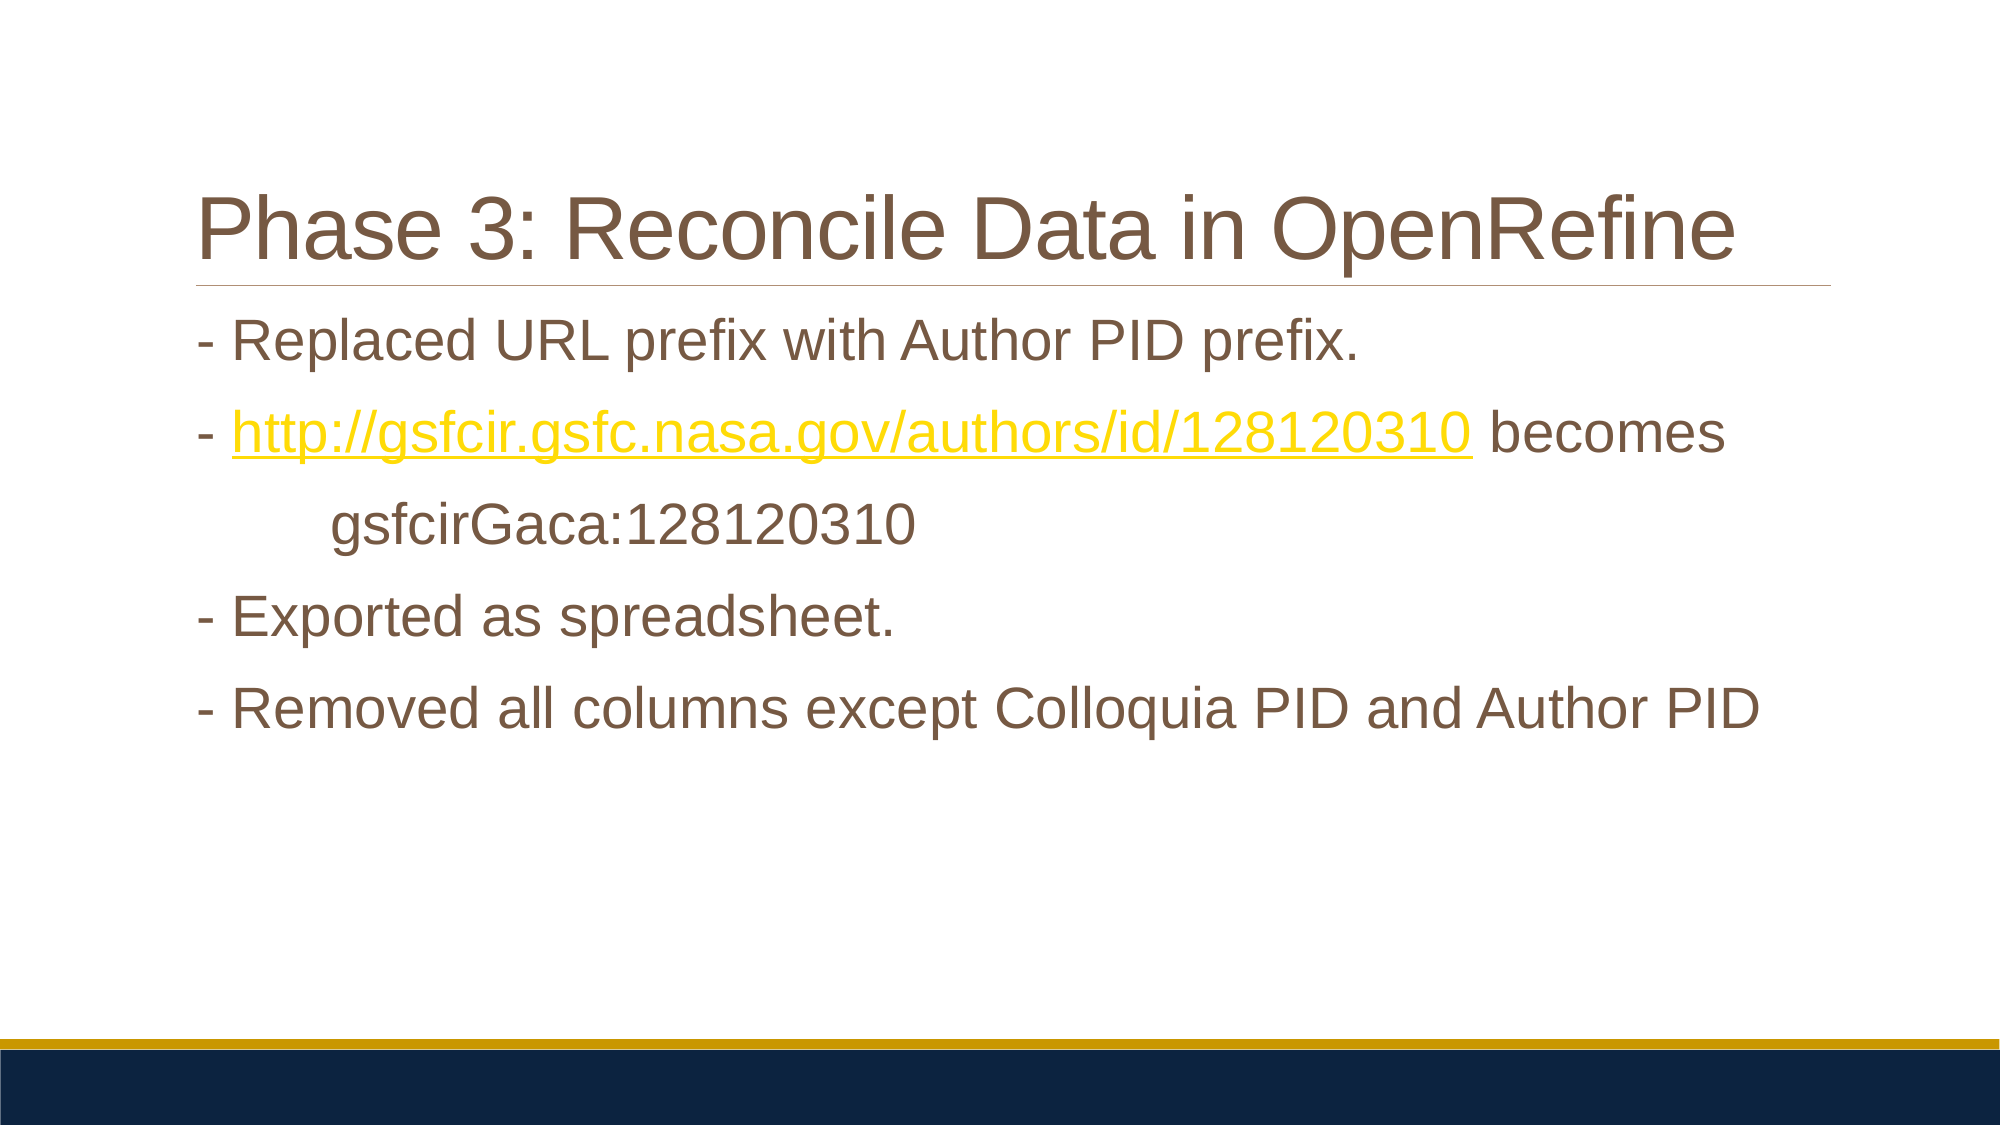

# Phase 3: Reconcile Data in OpenRefine
 - Replaced URL prefix with Author PID prefix.
 - http://gsfcir.gsfc.nasa.gov/authors/id/128120310 becomes
	gsfcirGaca:128120310
 - Exported as spreadsheet.
 - Removed all columns except Colloquia PID and Author PID